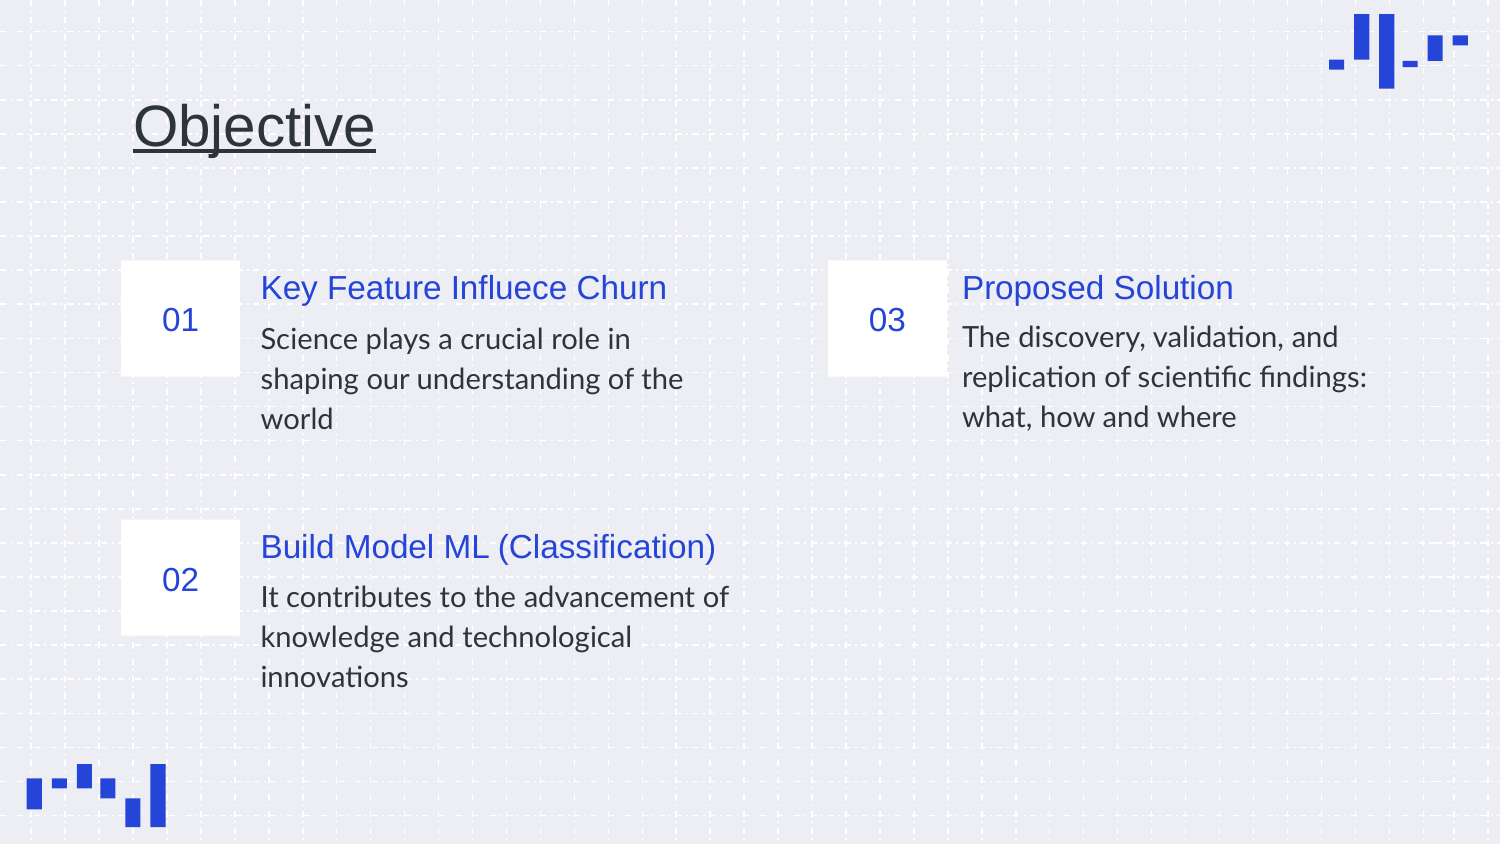

# Objective
Key Feature Influece Churn
Proposed Solution
01
03
The discovery, validation, and replication of scientific findings: what, how and where
Science plays a crucial role in shaping our understanding of the world
Build Model ML (Classification)
02
It contributes to the advancement of knowledge and technological innovations